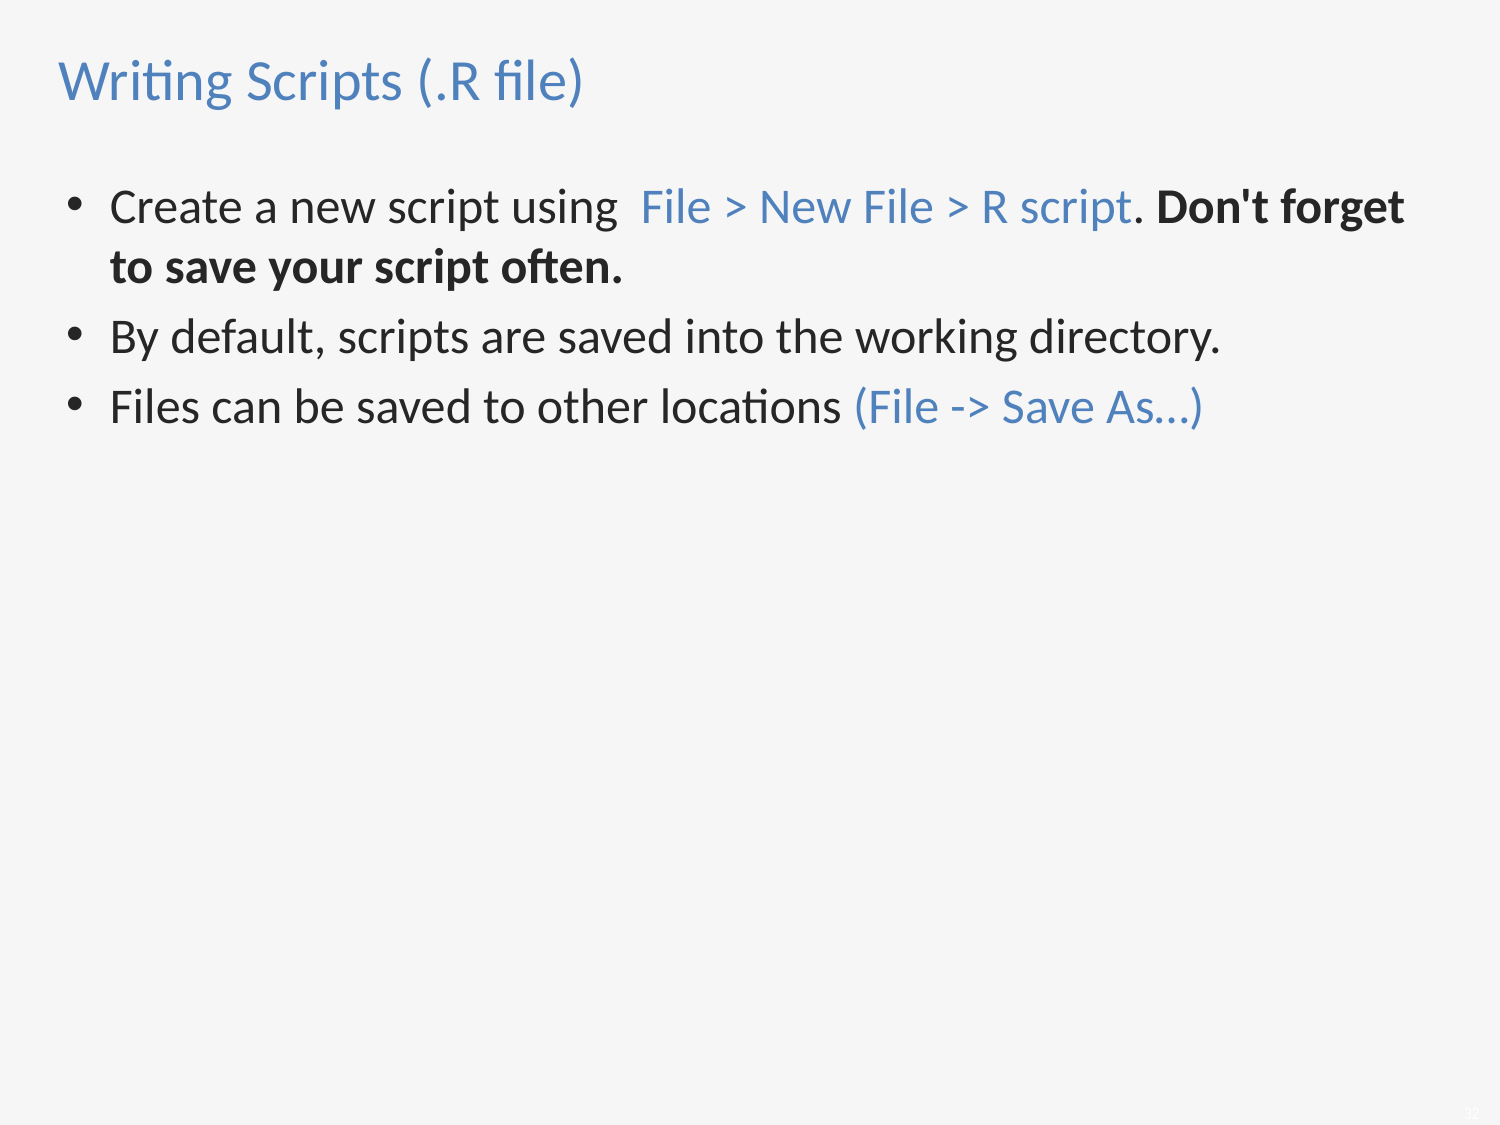

# Writing Scripts (.R file)
Create a new script using  File > New File > R script. Don't forget to save your script often.
By default, scripts are saved into the working directory.
Files can be saved to other locations (File -> Save As…)